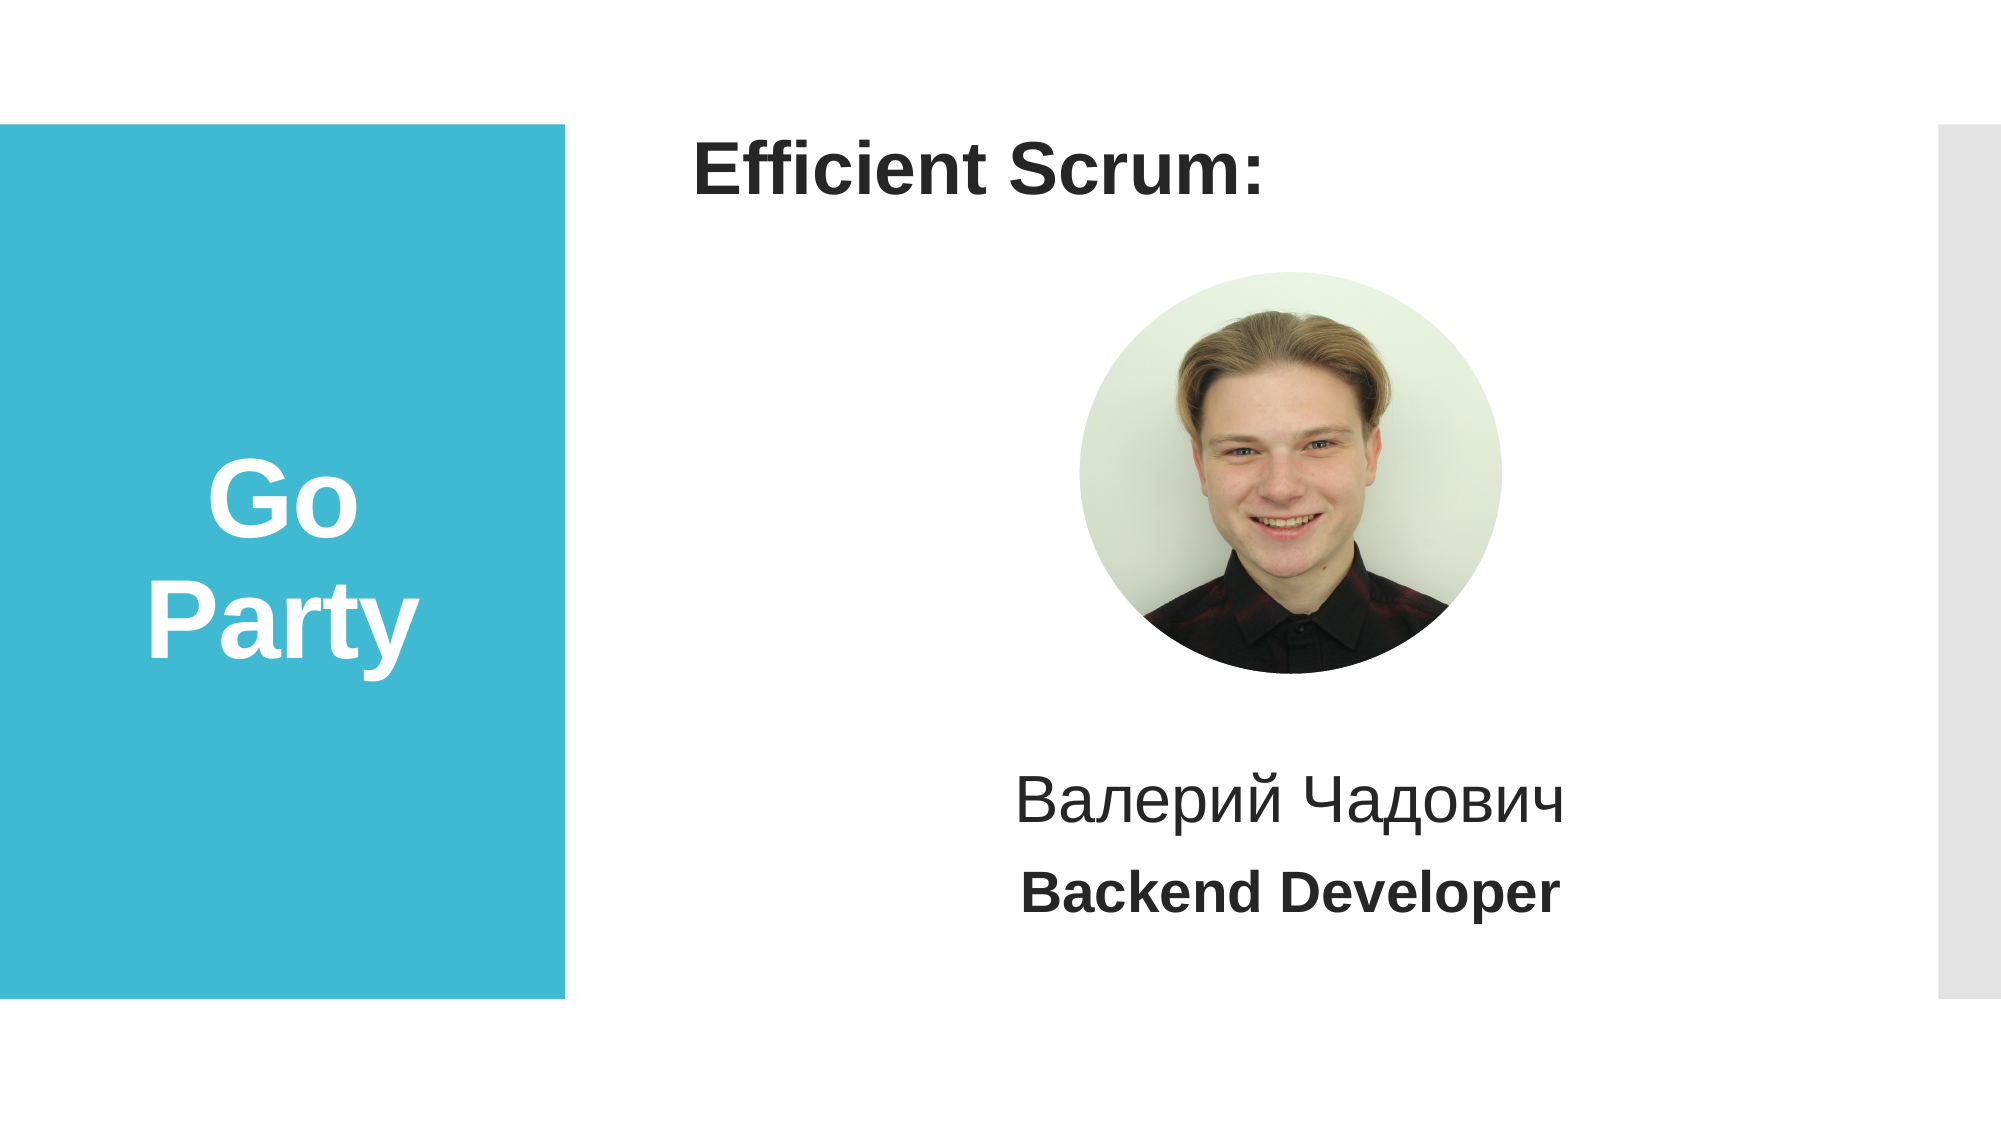

Efficient Scrum:

Валерий Чадович
Backend Developer
# Go Party